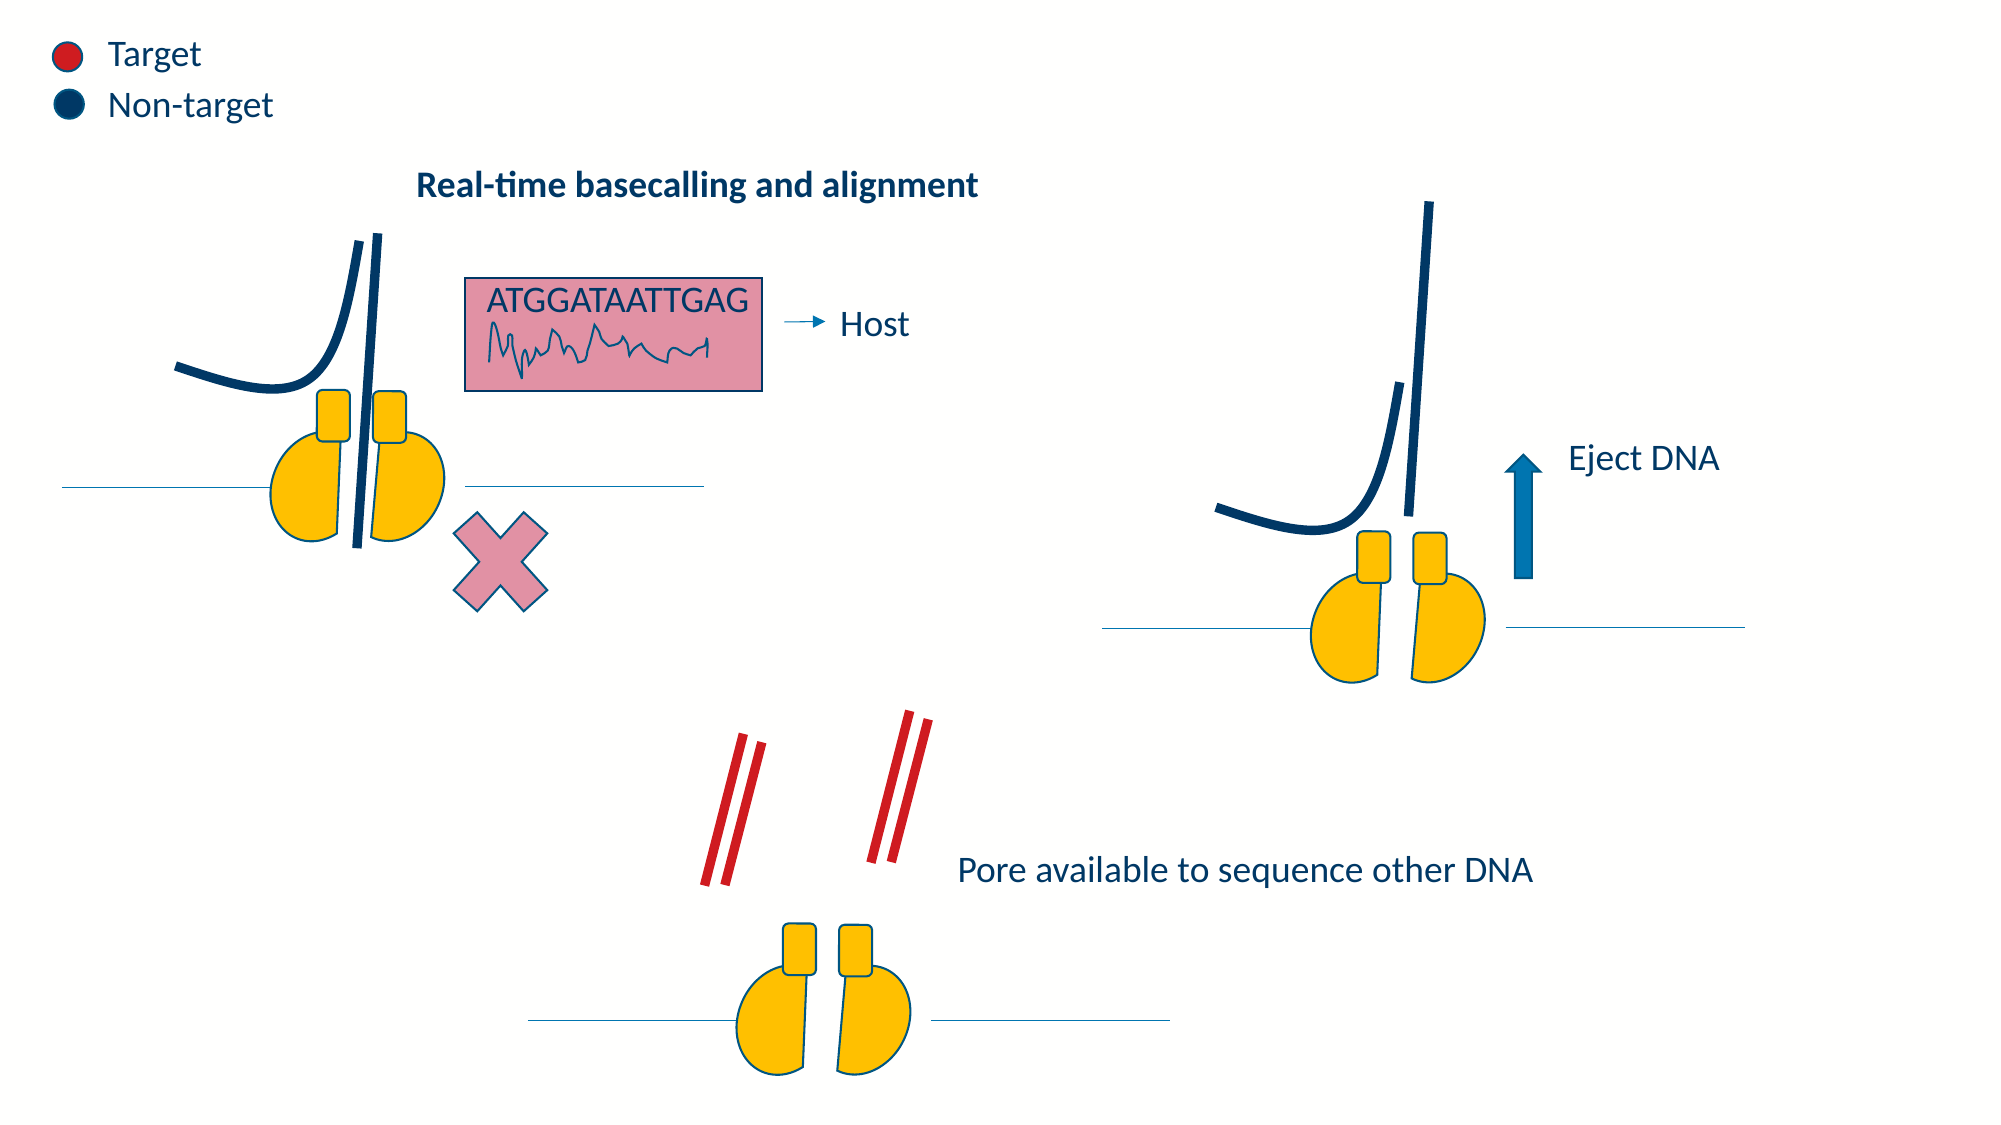

Target

Non-target

Real-time basecalling and alignment

Eject DNA

ATGGATAATTGAG

Host

Pore available to sequence other DNA